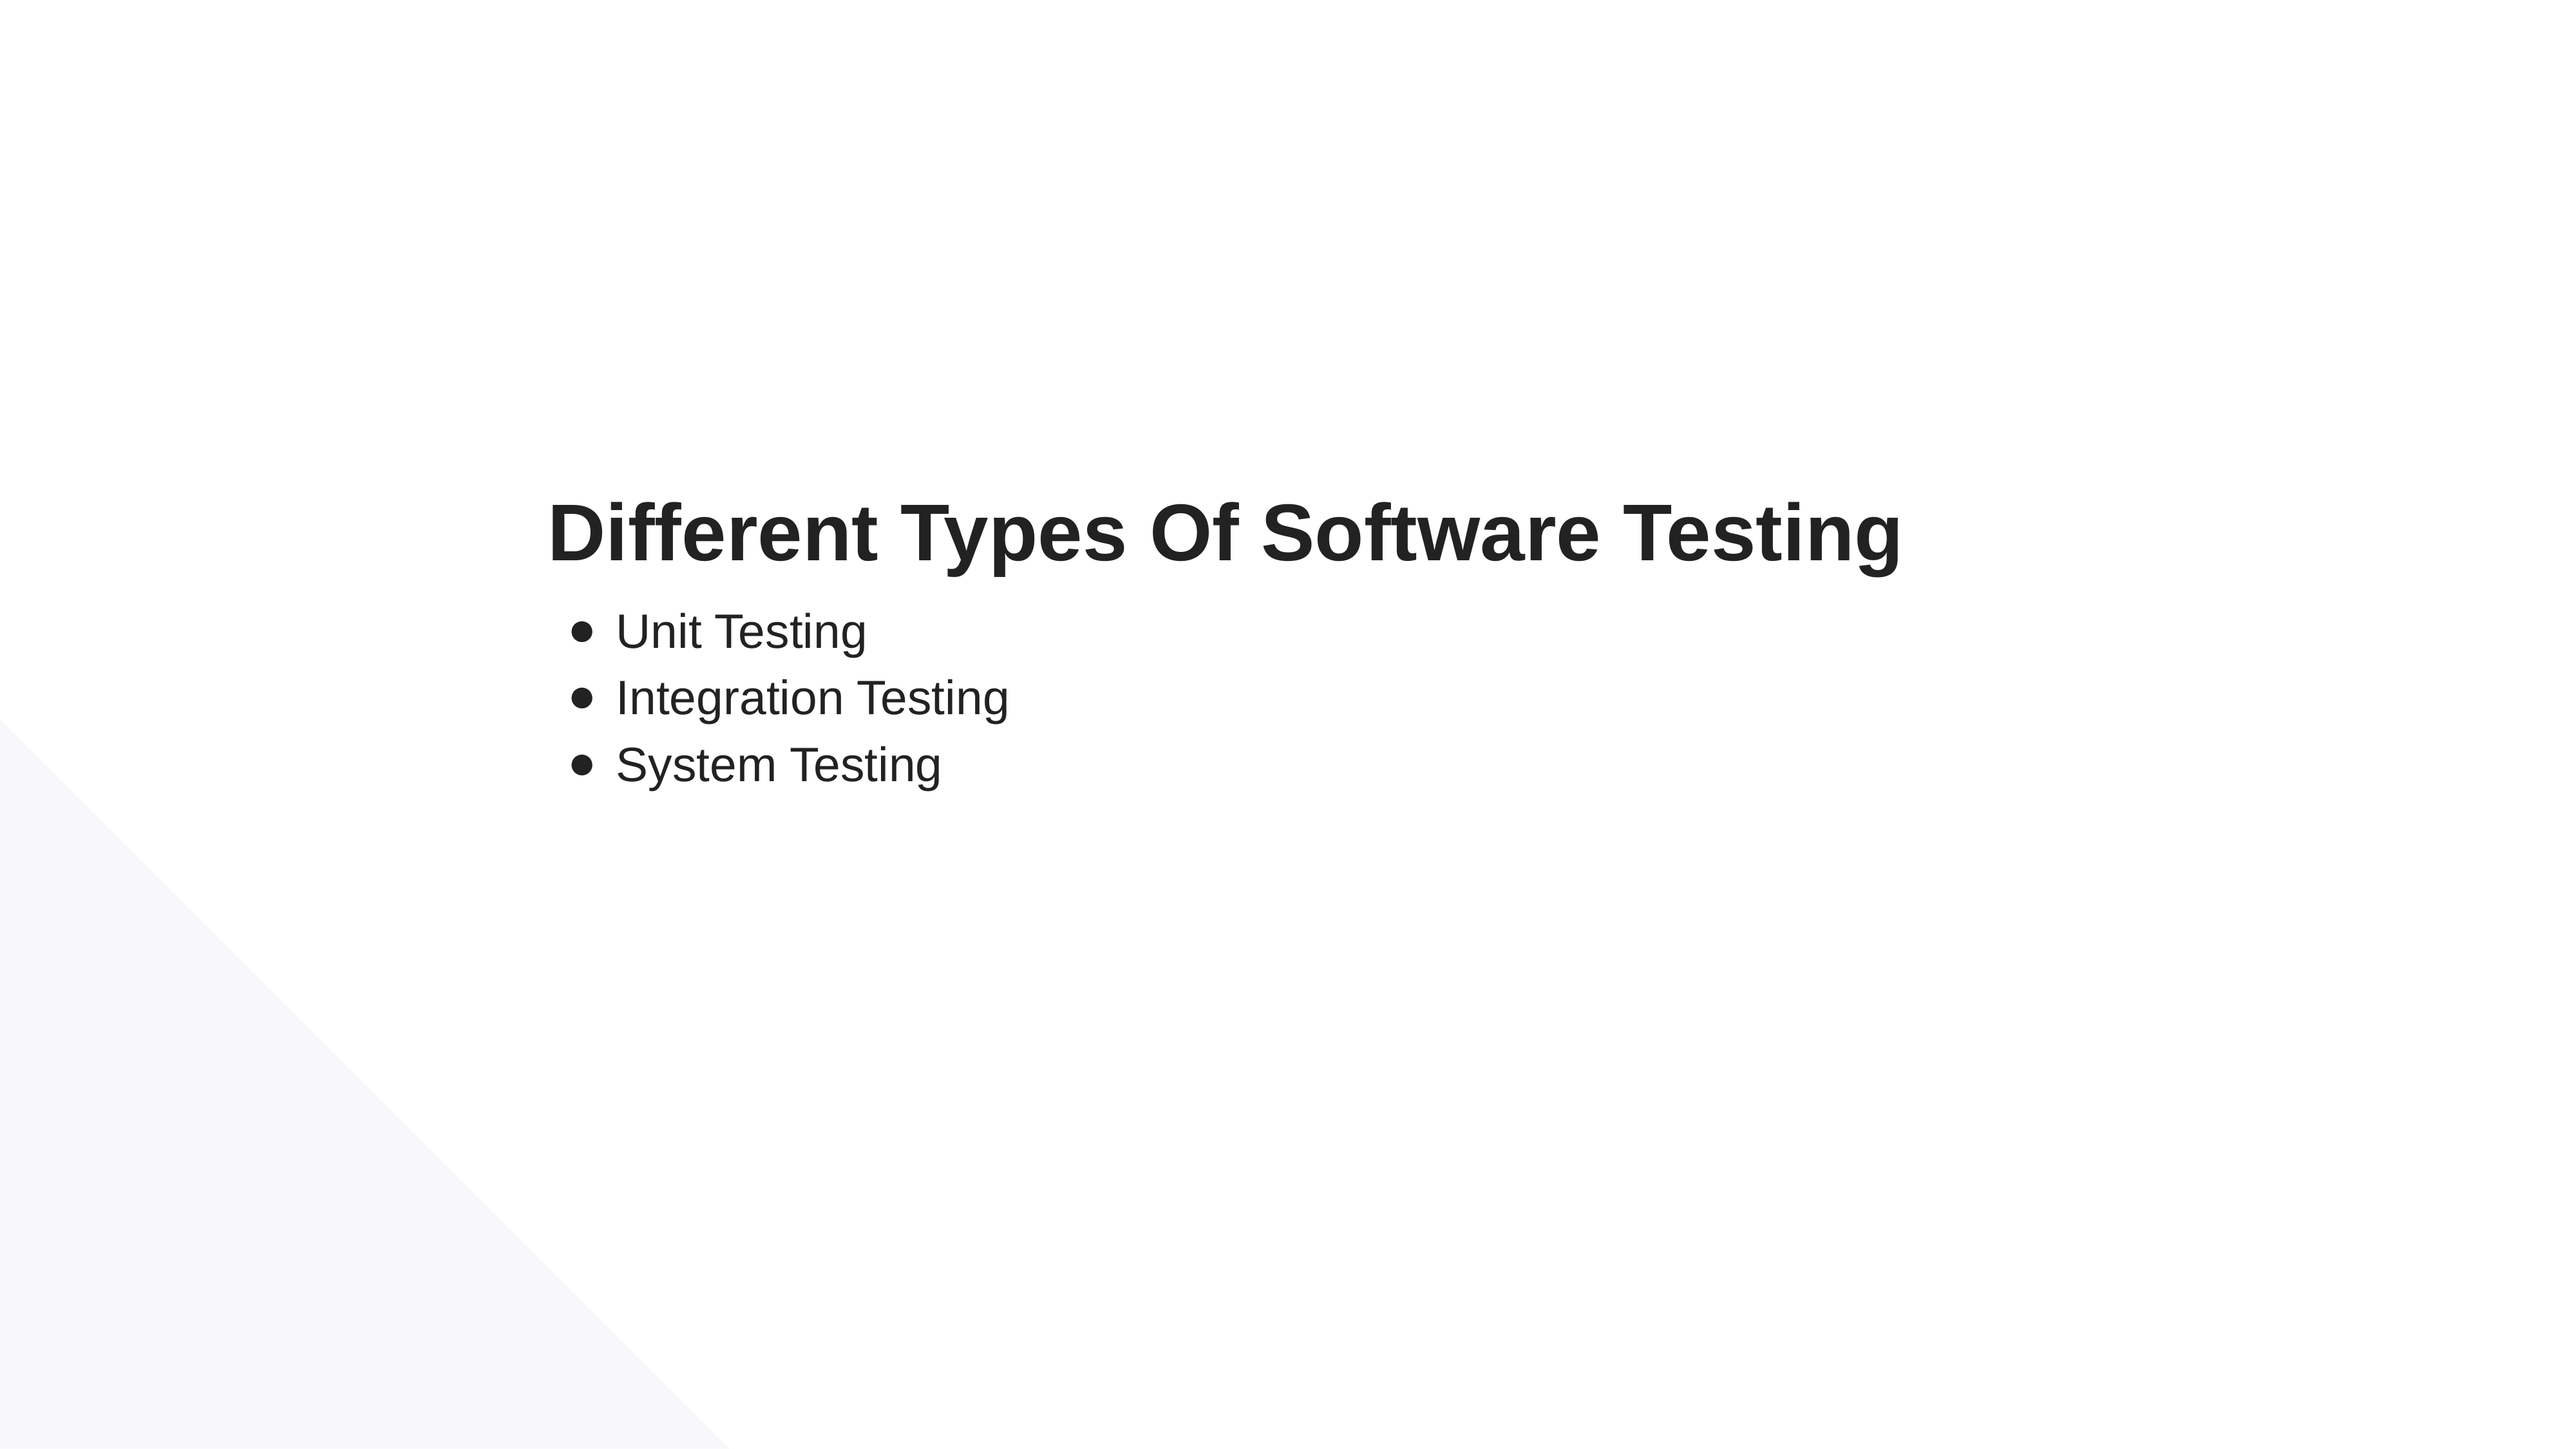

Different Types Of Software Testing
Unit Testing
Integration Testing
System Testing